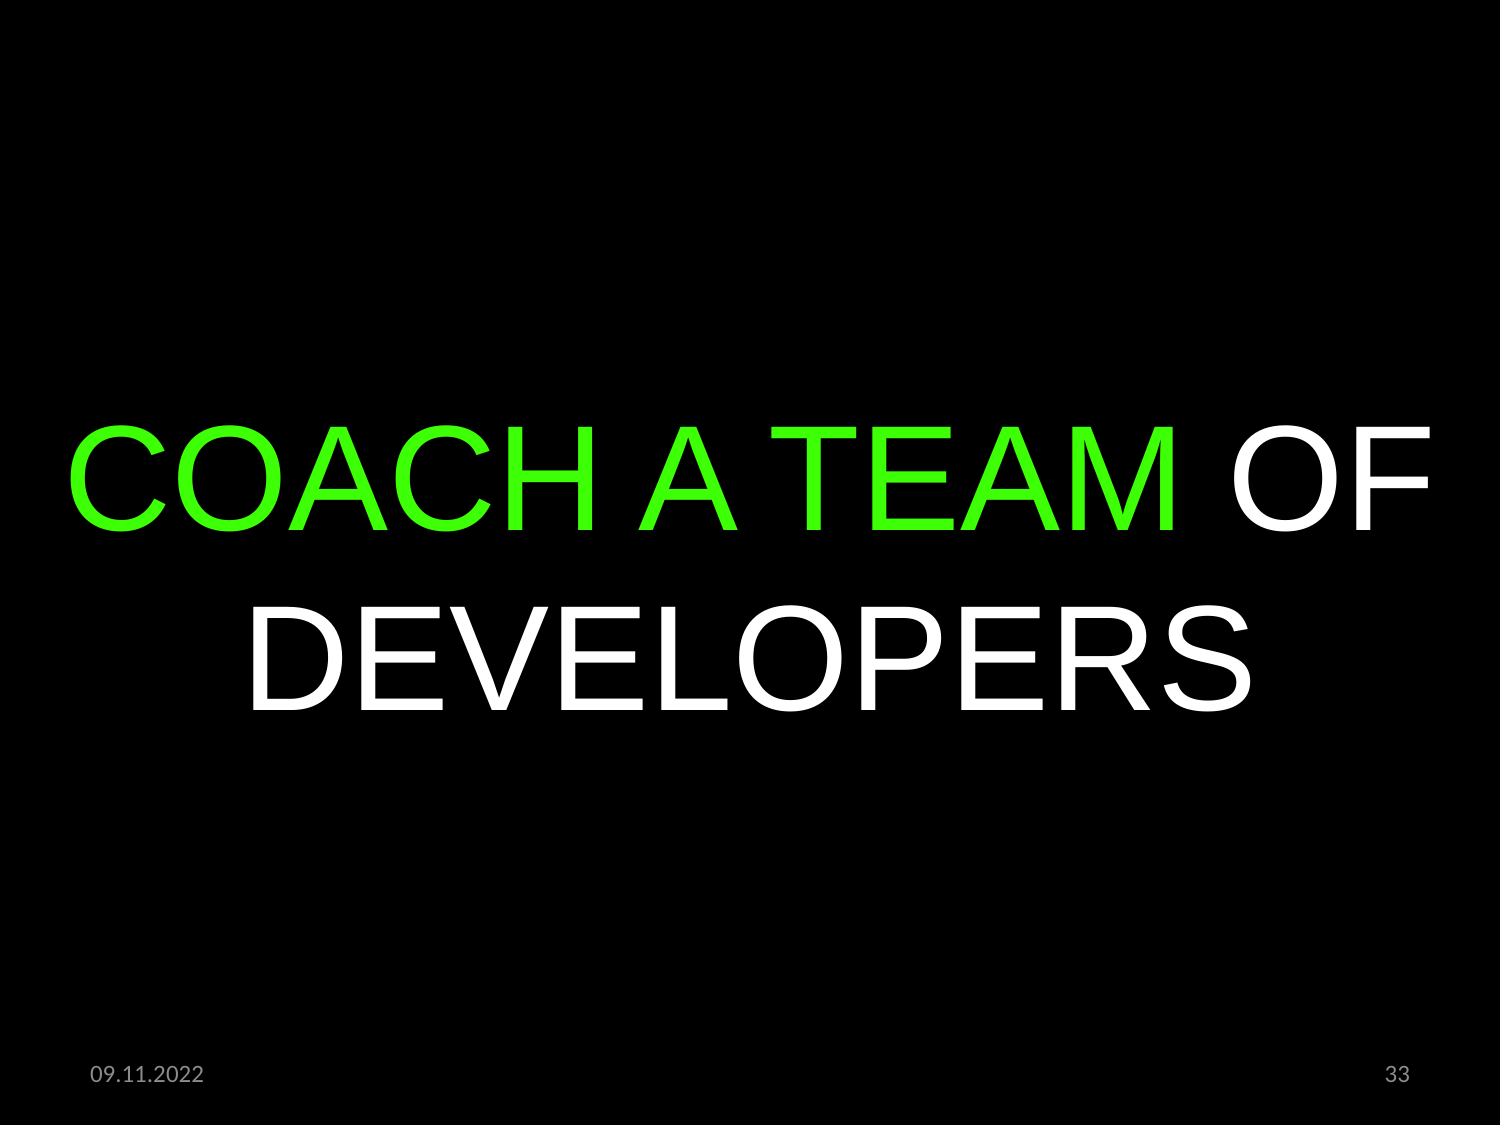

COACH A TEAM OF DEVELOPERS
09.11.2022
33